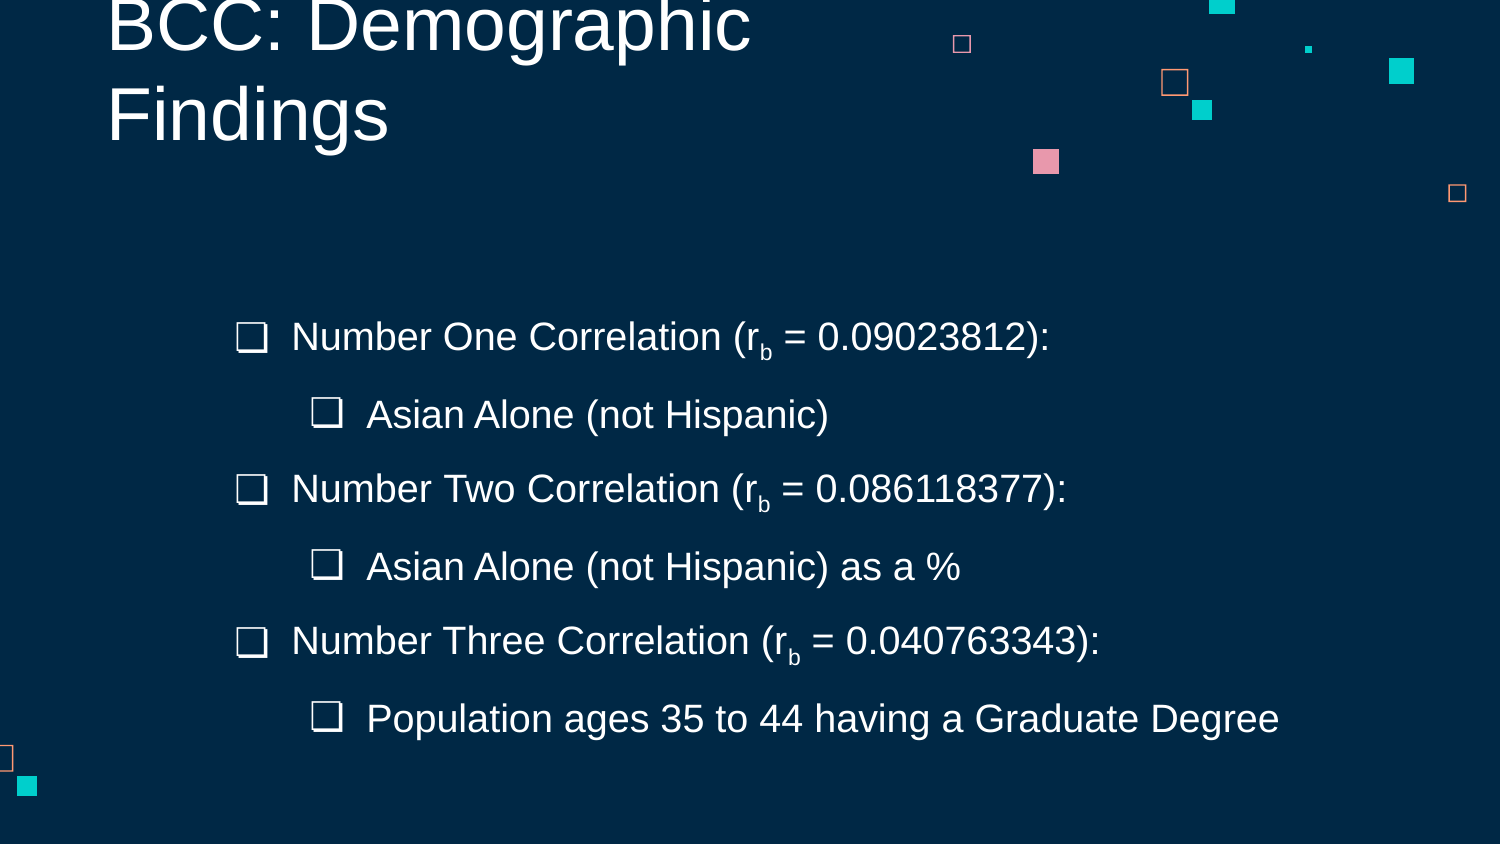

# BCC: Demographic Findings
Number One Correlation (rb = 0.09023812):
Asian Alone (not Hispanic)
Number Two Correlation (rb = 0.086118377):
Asian Alone (not Hispanic) as a %
Number Three Correlation (rb = 0.040763343):
Population ages 35 to 44 having a Graduate Degree